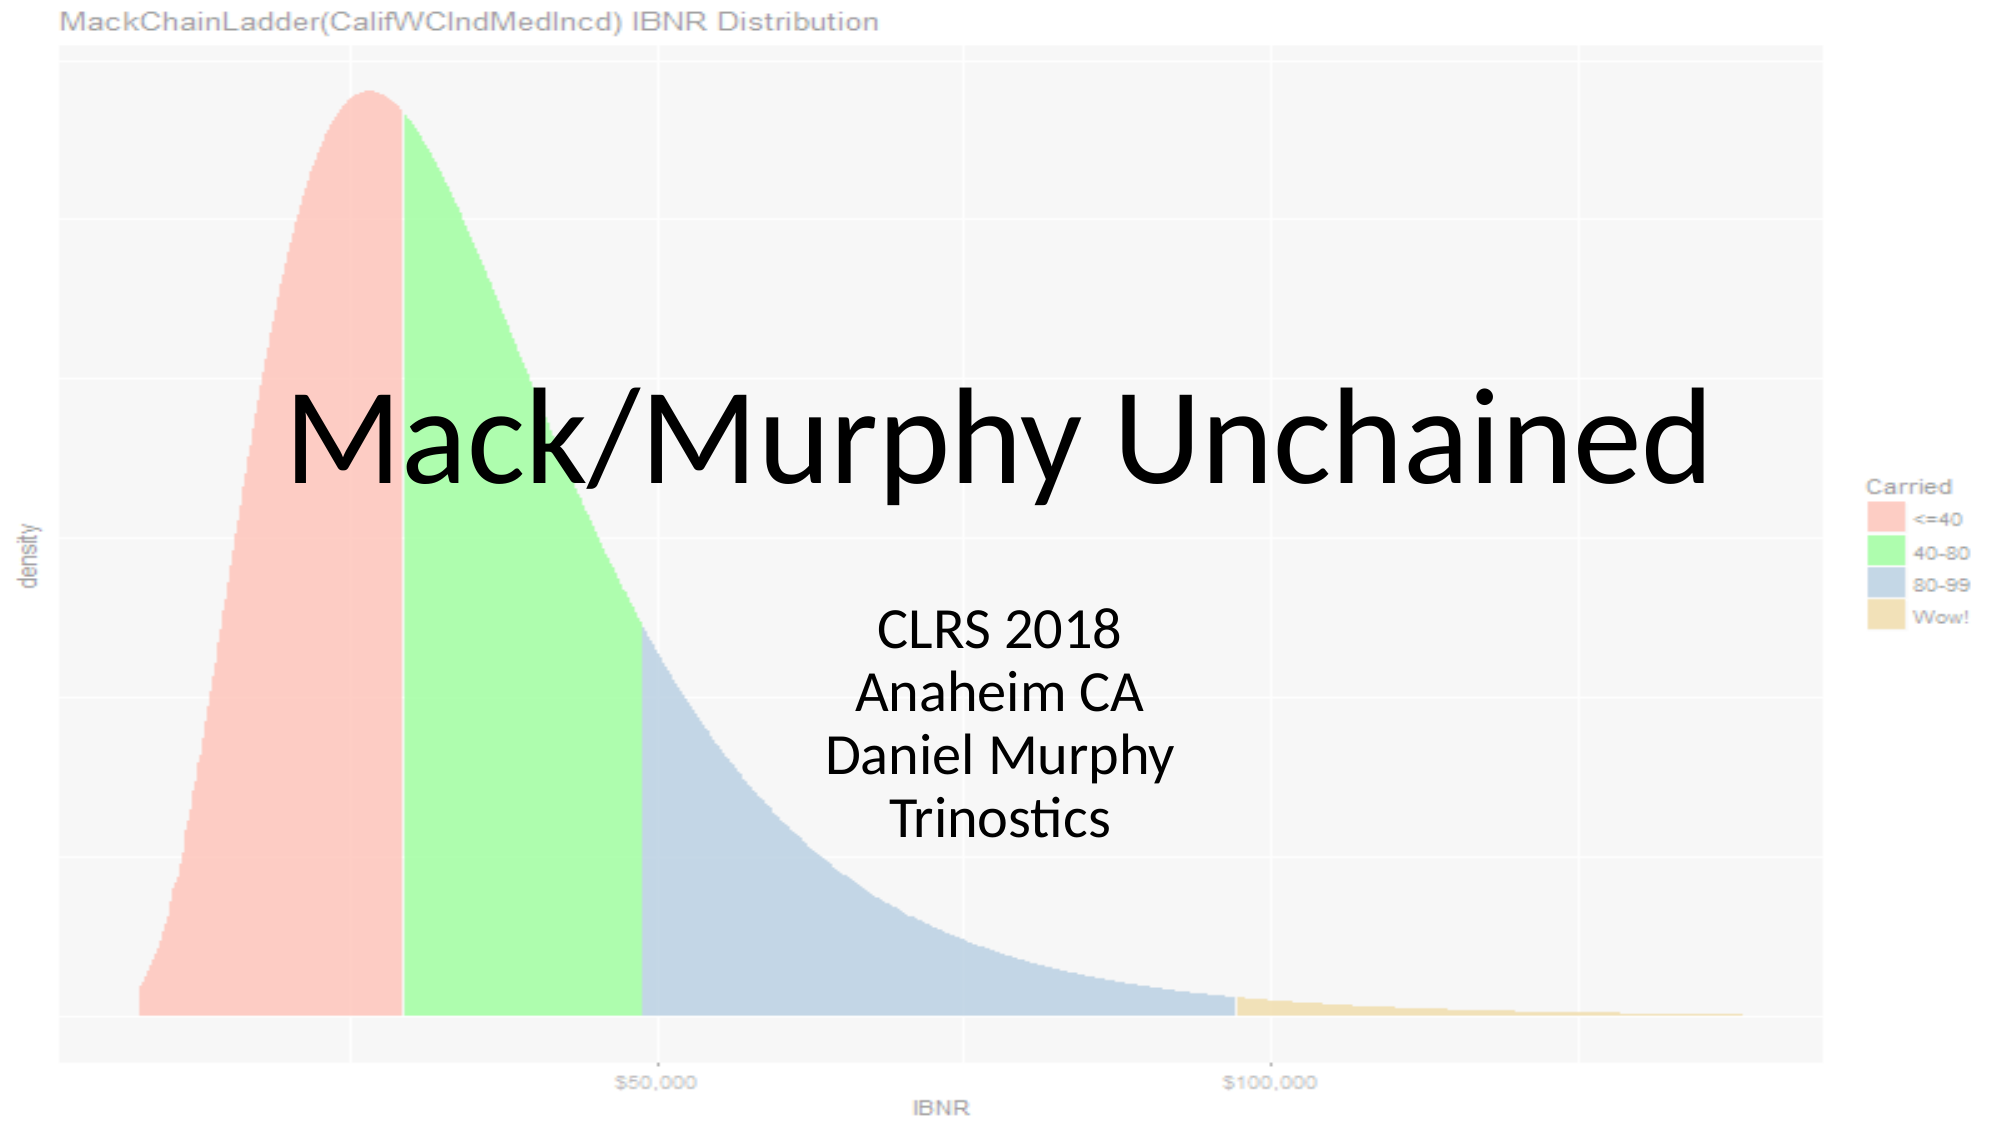

# Mack/Murphy Unchained
CLRS 2018
Anaheim CA
Daniel Murphy
Trinostics